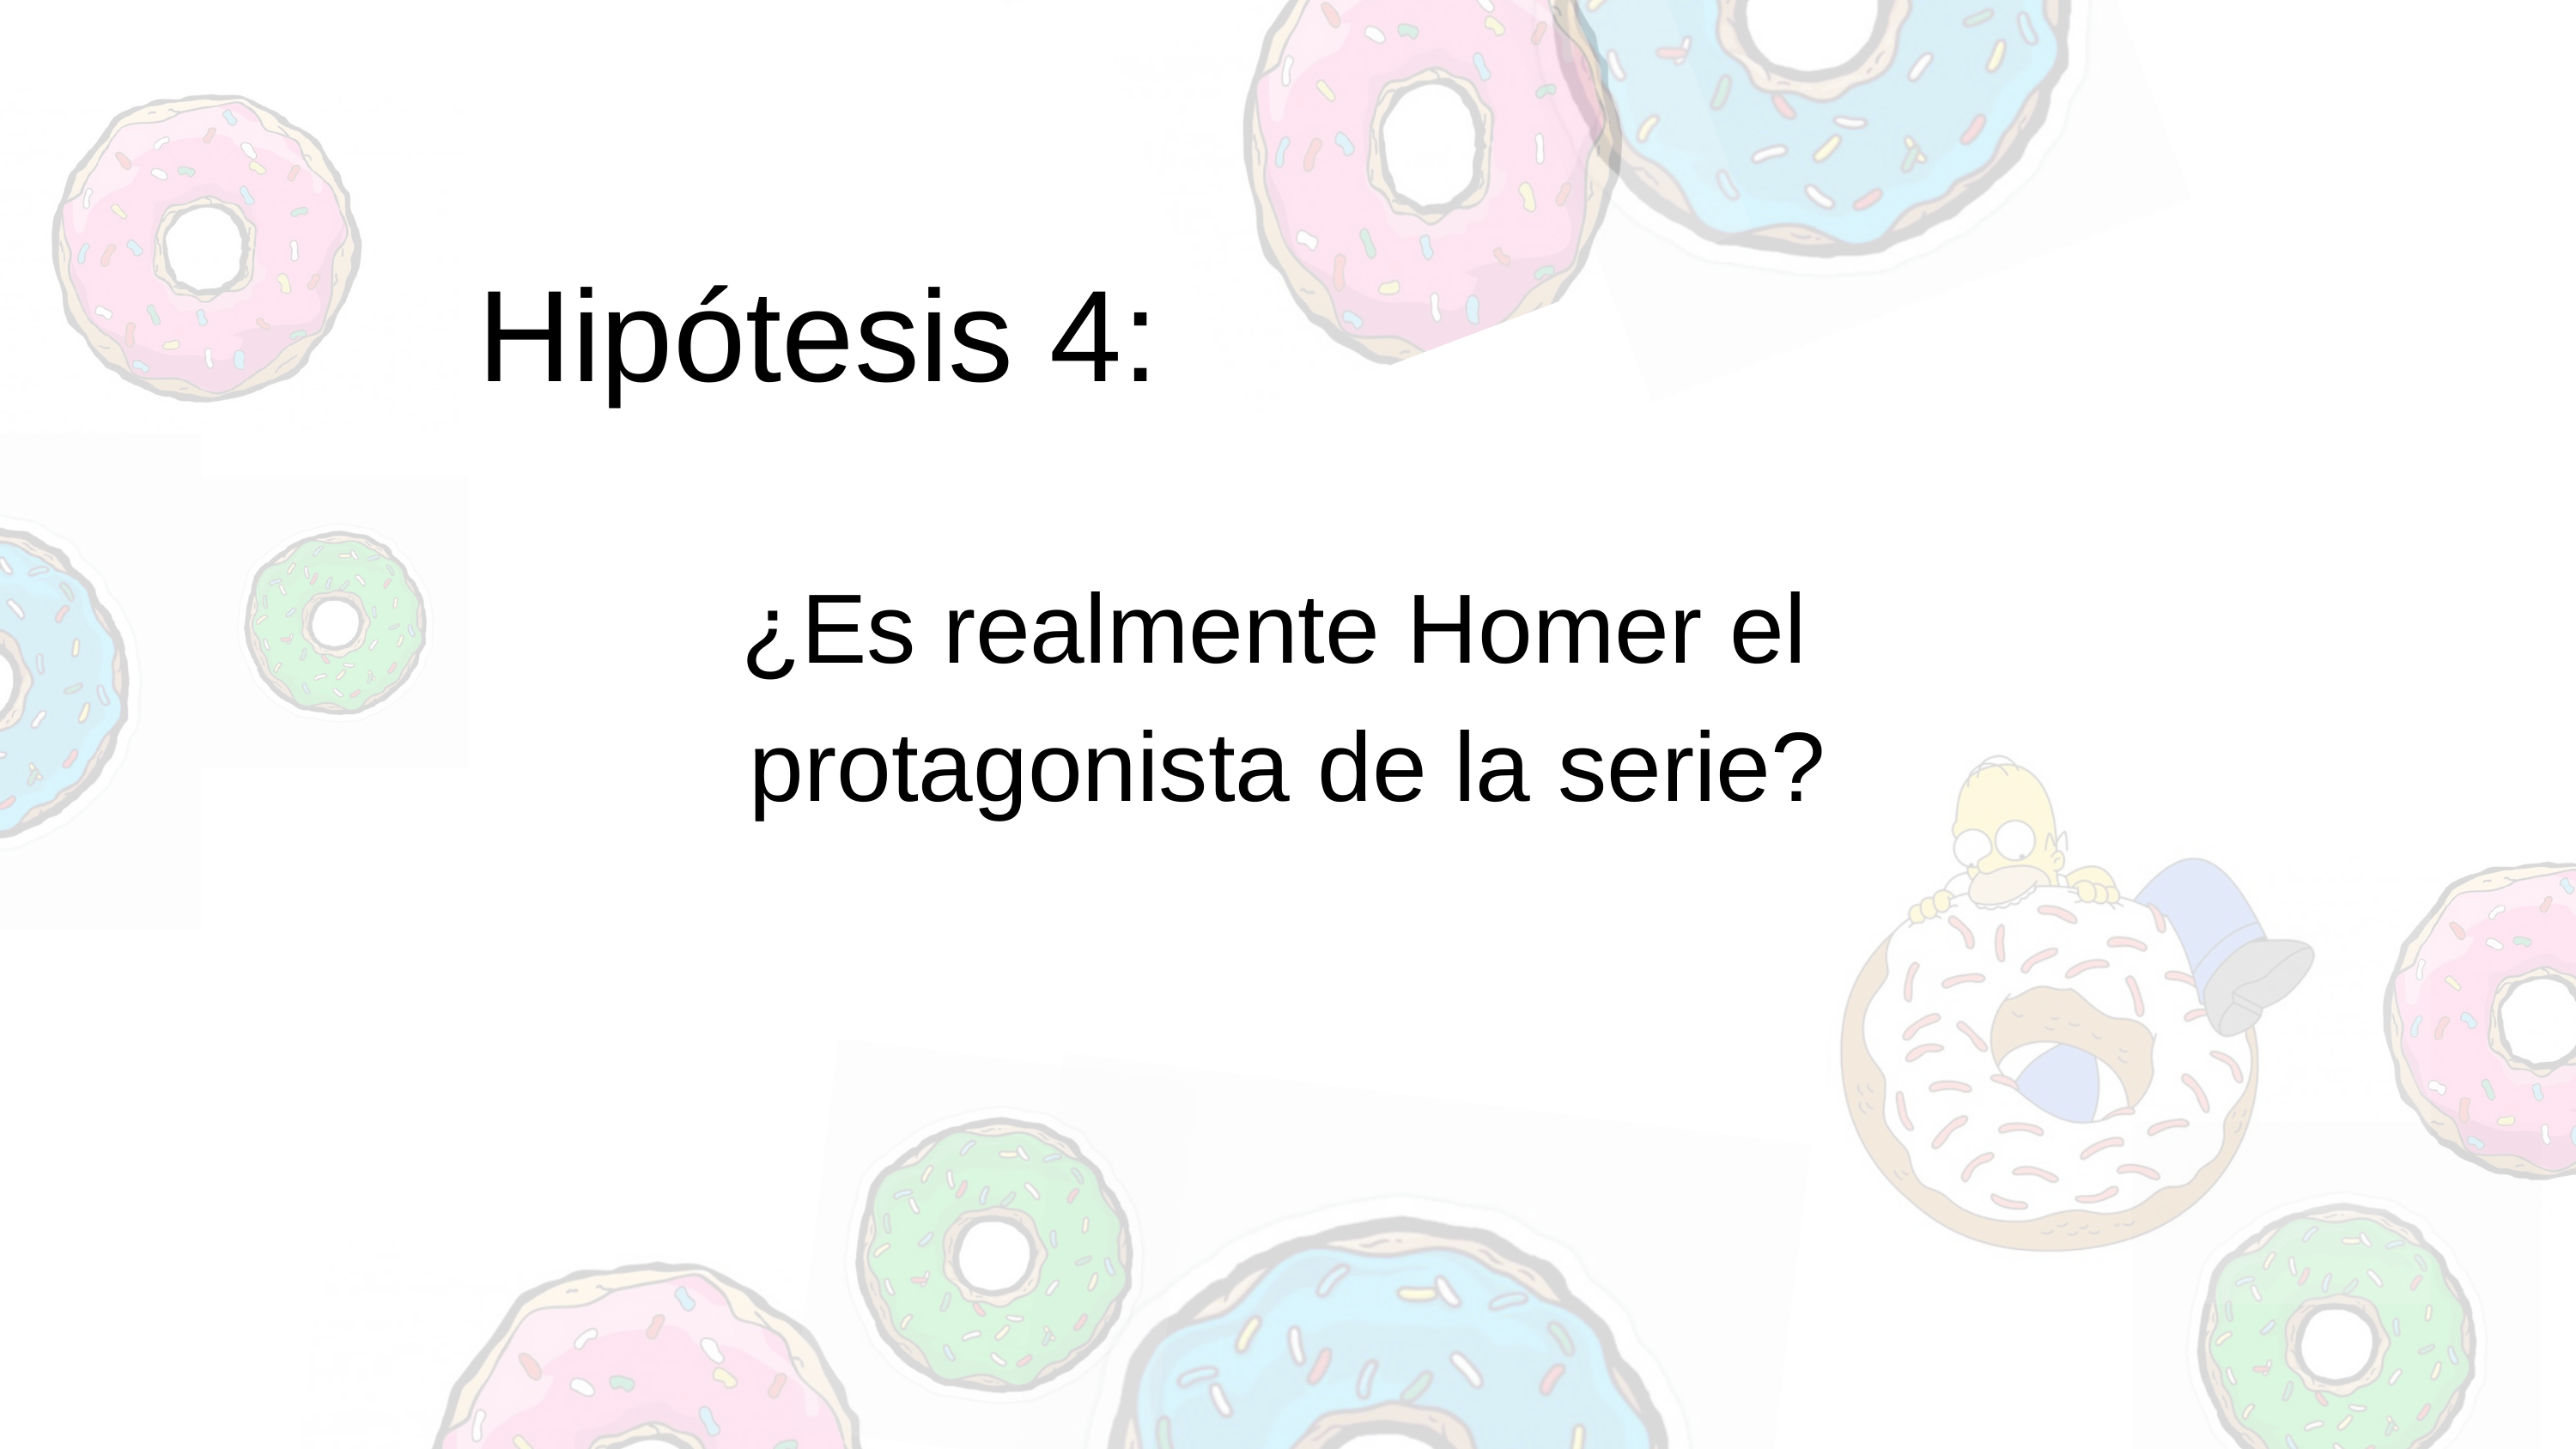

Hipótesis 4:

¿Es realmente Homer el
protagonista de la serie?